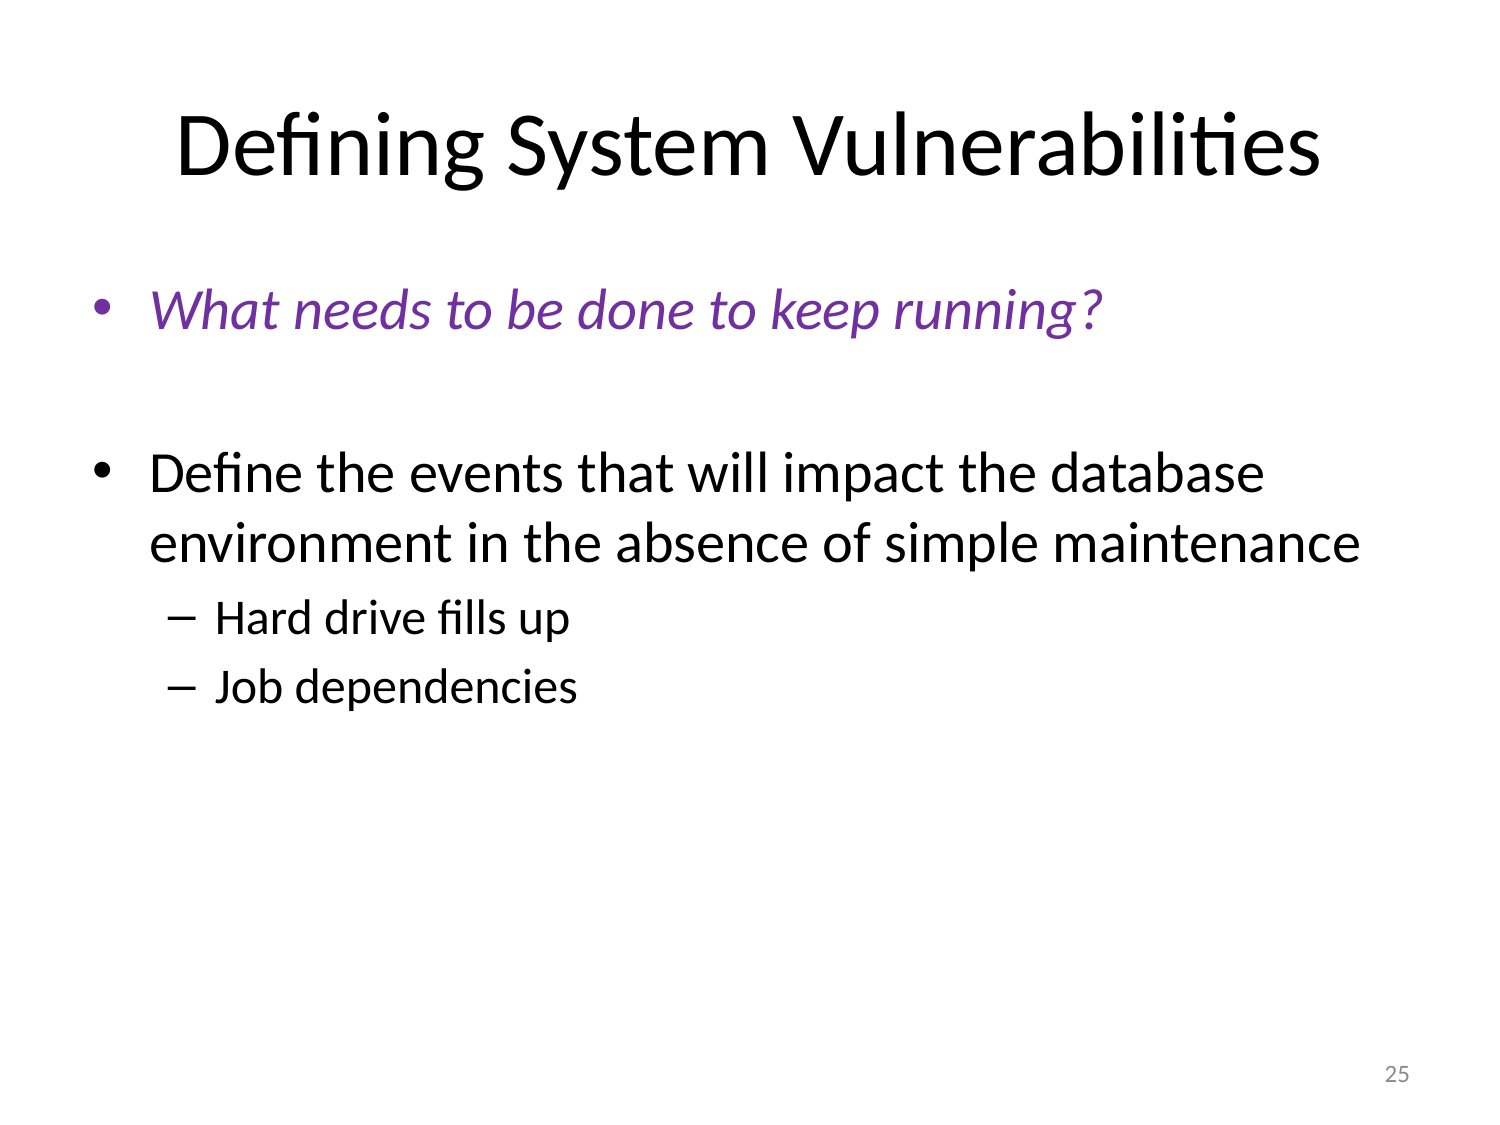

# Defining System Vulnerabilities
What needs to be done to keep running?

Define the events that will impact the database environment in the absence of simple maintenance
Hard drive fills up
Job dependencies

25